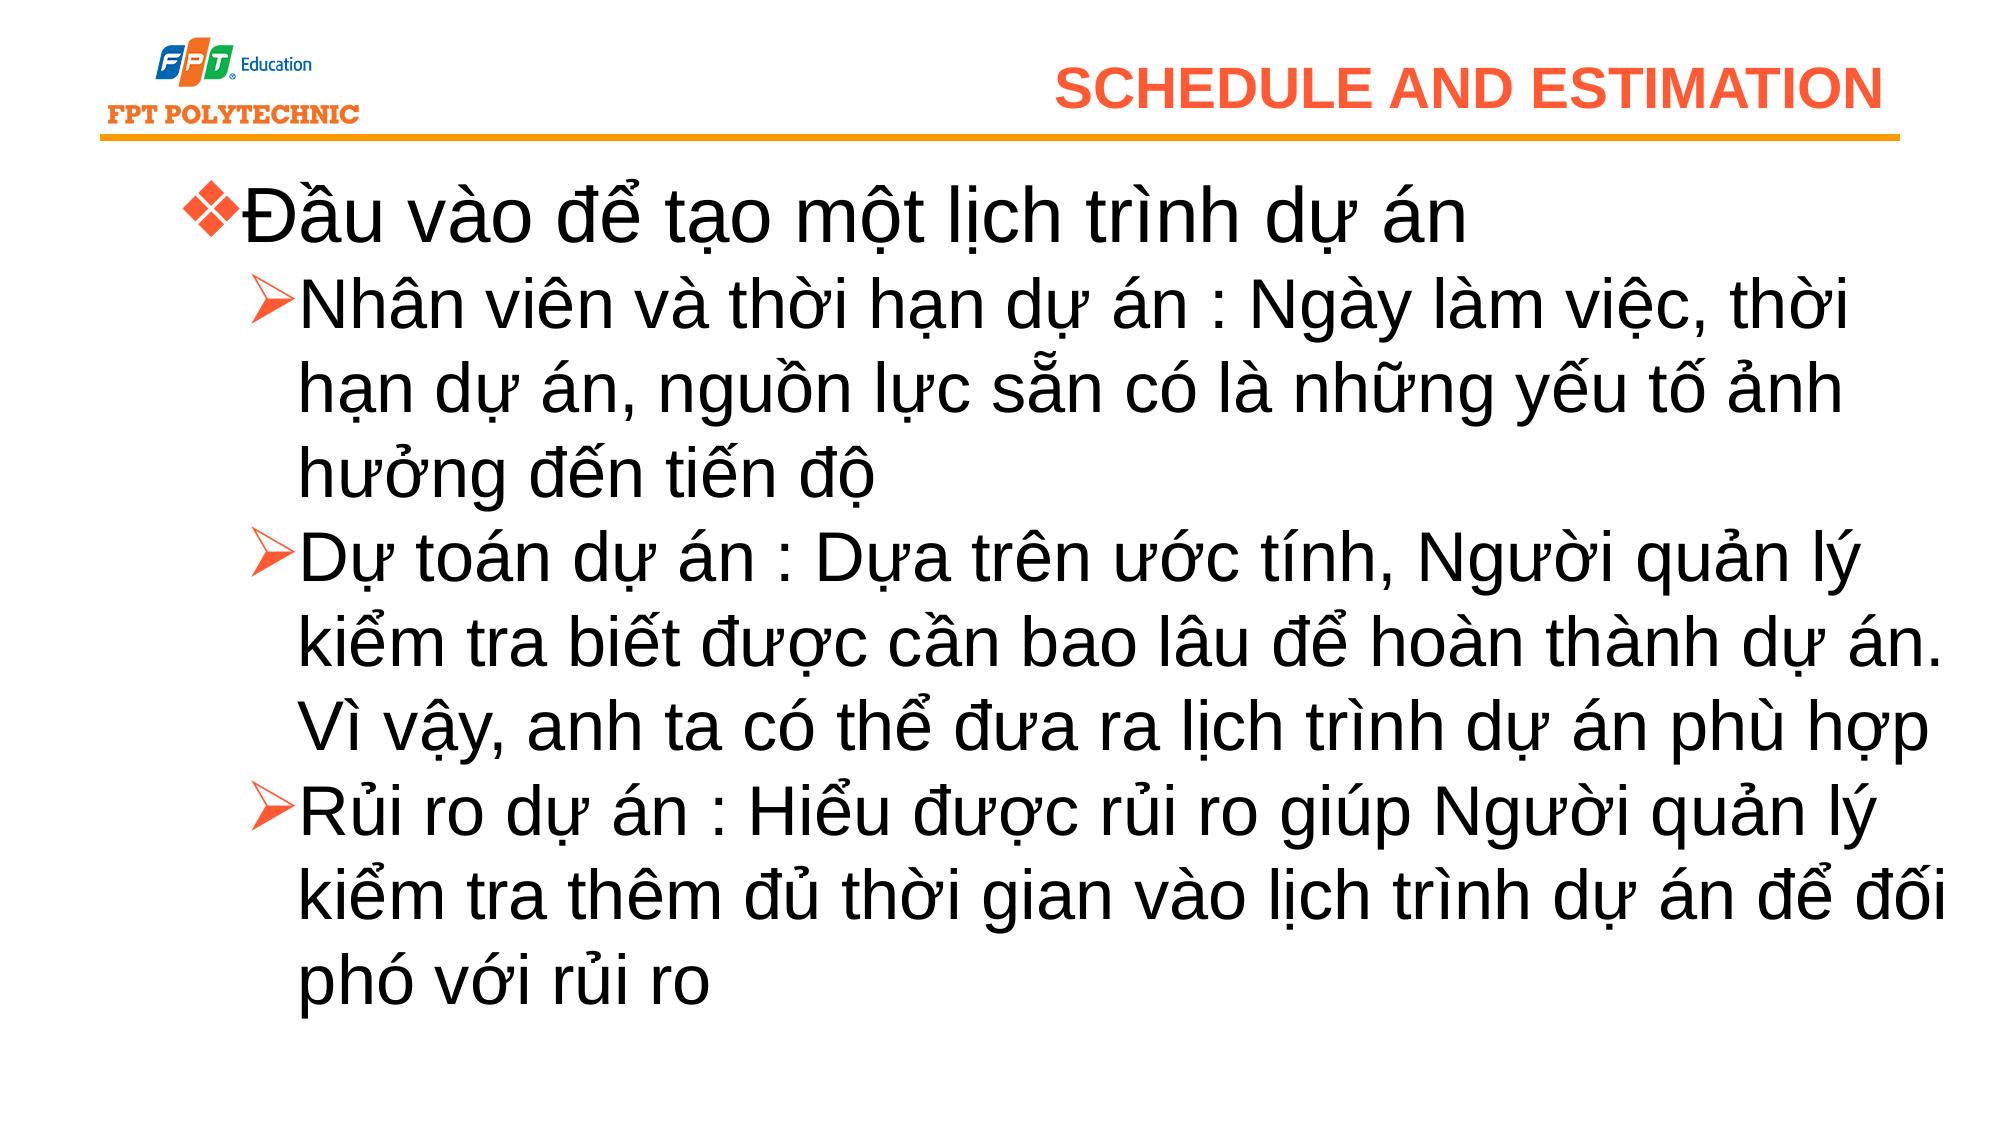

# schedule and estimation
Đầu vào để tạo một lịch trình dự án
Nhân viên và thời hạn dự án : Ngày làm việc, thời hạn dự án, nguồn lực sẵn có là những yếu tố ảnh hưởng đến tiến độ
Dự toán dự án : Dựa trên ước tính, Người quản lý kiểm tra biết được cần bao lâu để hoàn thành dự án. Vì vậy, anh ta có thể đưa ra lịch trình dự án phù hợp
Rủi ro dự án : Hiểu được rủi ro giúp Người quản lý kiểm tra thêm đủ thời gian vào lịch trình dự án để đối phó với rủi ro